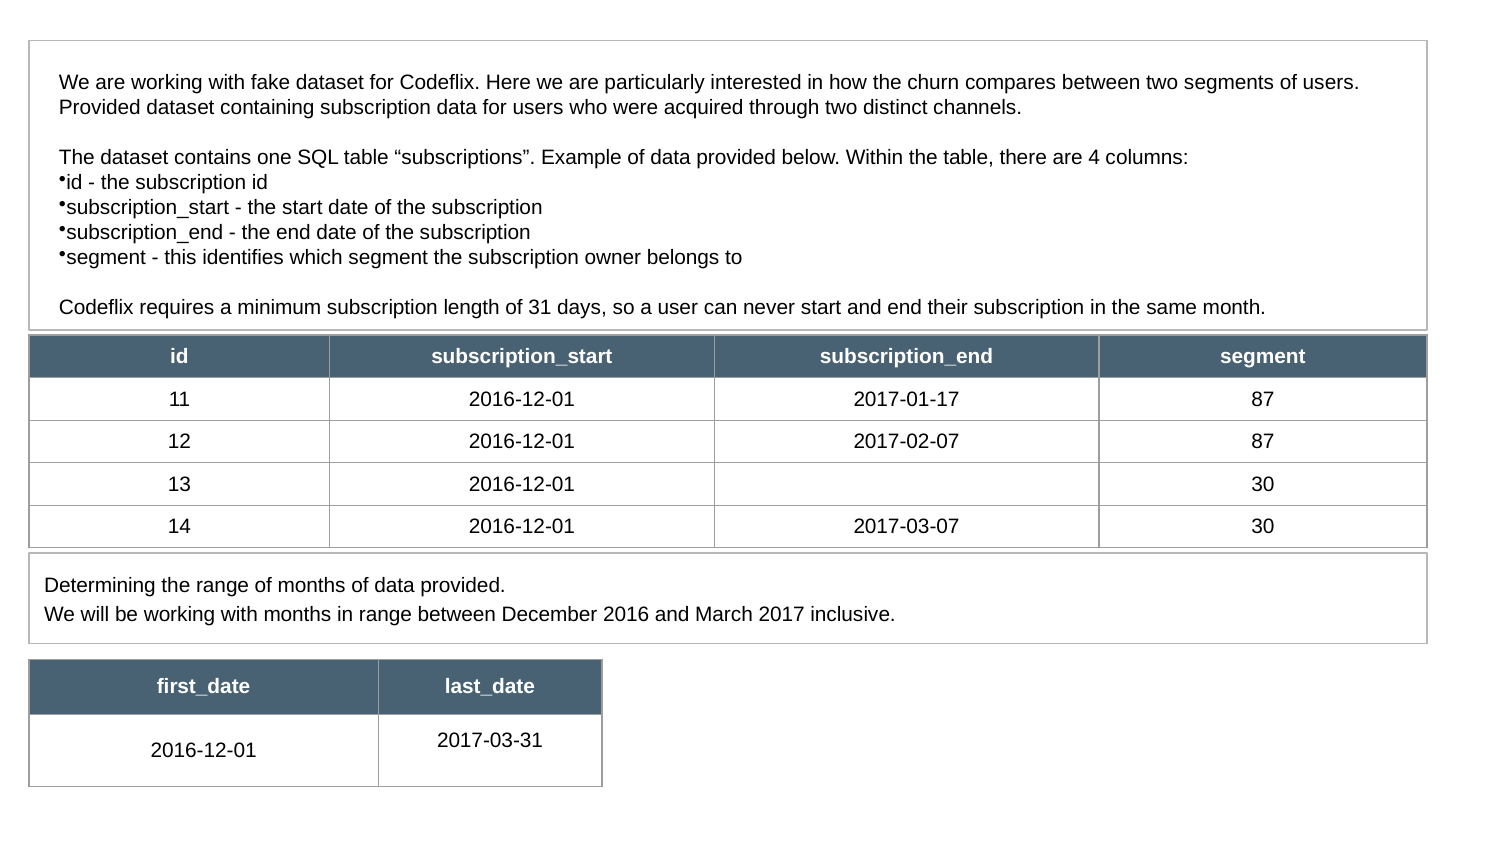

We are working with fake dataset for Codeflix. Here we are particularly interested in how the churn compares between two segments of users.
Provided dataset containing subscription data for users who were acquired through two distinct channels.

The dataset contains one SQL table “subscriptions”. Example of data provided below. Within the table, there are 4 columns:
id - the subscription id
subscription_start - the start date of the subscription
subscription_end - the end date of the subscription
segment - this identifies which segment the subscription owner belongs to

Codeflix requires a minimum subscription length of 31 days, so a user can never start and end their subscription in the same month.
| id | subscription\_start | subscription\_end | segment |
| --- | --- | --- | --- |
| 11 | 2016-12-01 | 2017-01-17 | 87 |
| 12 | 2016-12-01 | 2017-02-07 | 87 |
| 13 | 2016-12-01 |  | 30 |
| 14 | 2016-12-01 | 2017-03-07 | 30 |
Determining the range of months of data provided.
We will be working with months in range between December 2016 and March 2017 inclusive.
| first\_date | last\_date |
| --- | --- |
| 2016-12-01 | 2017-03-31 |